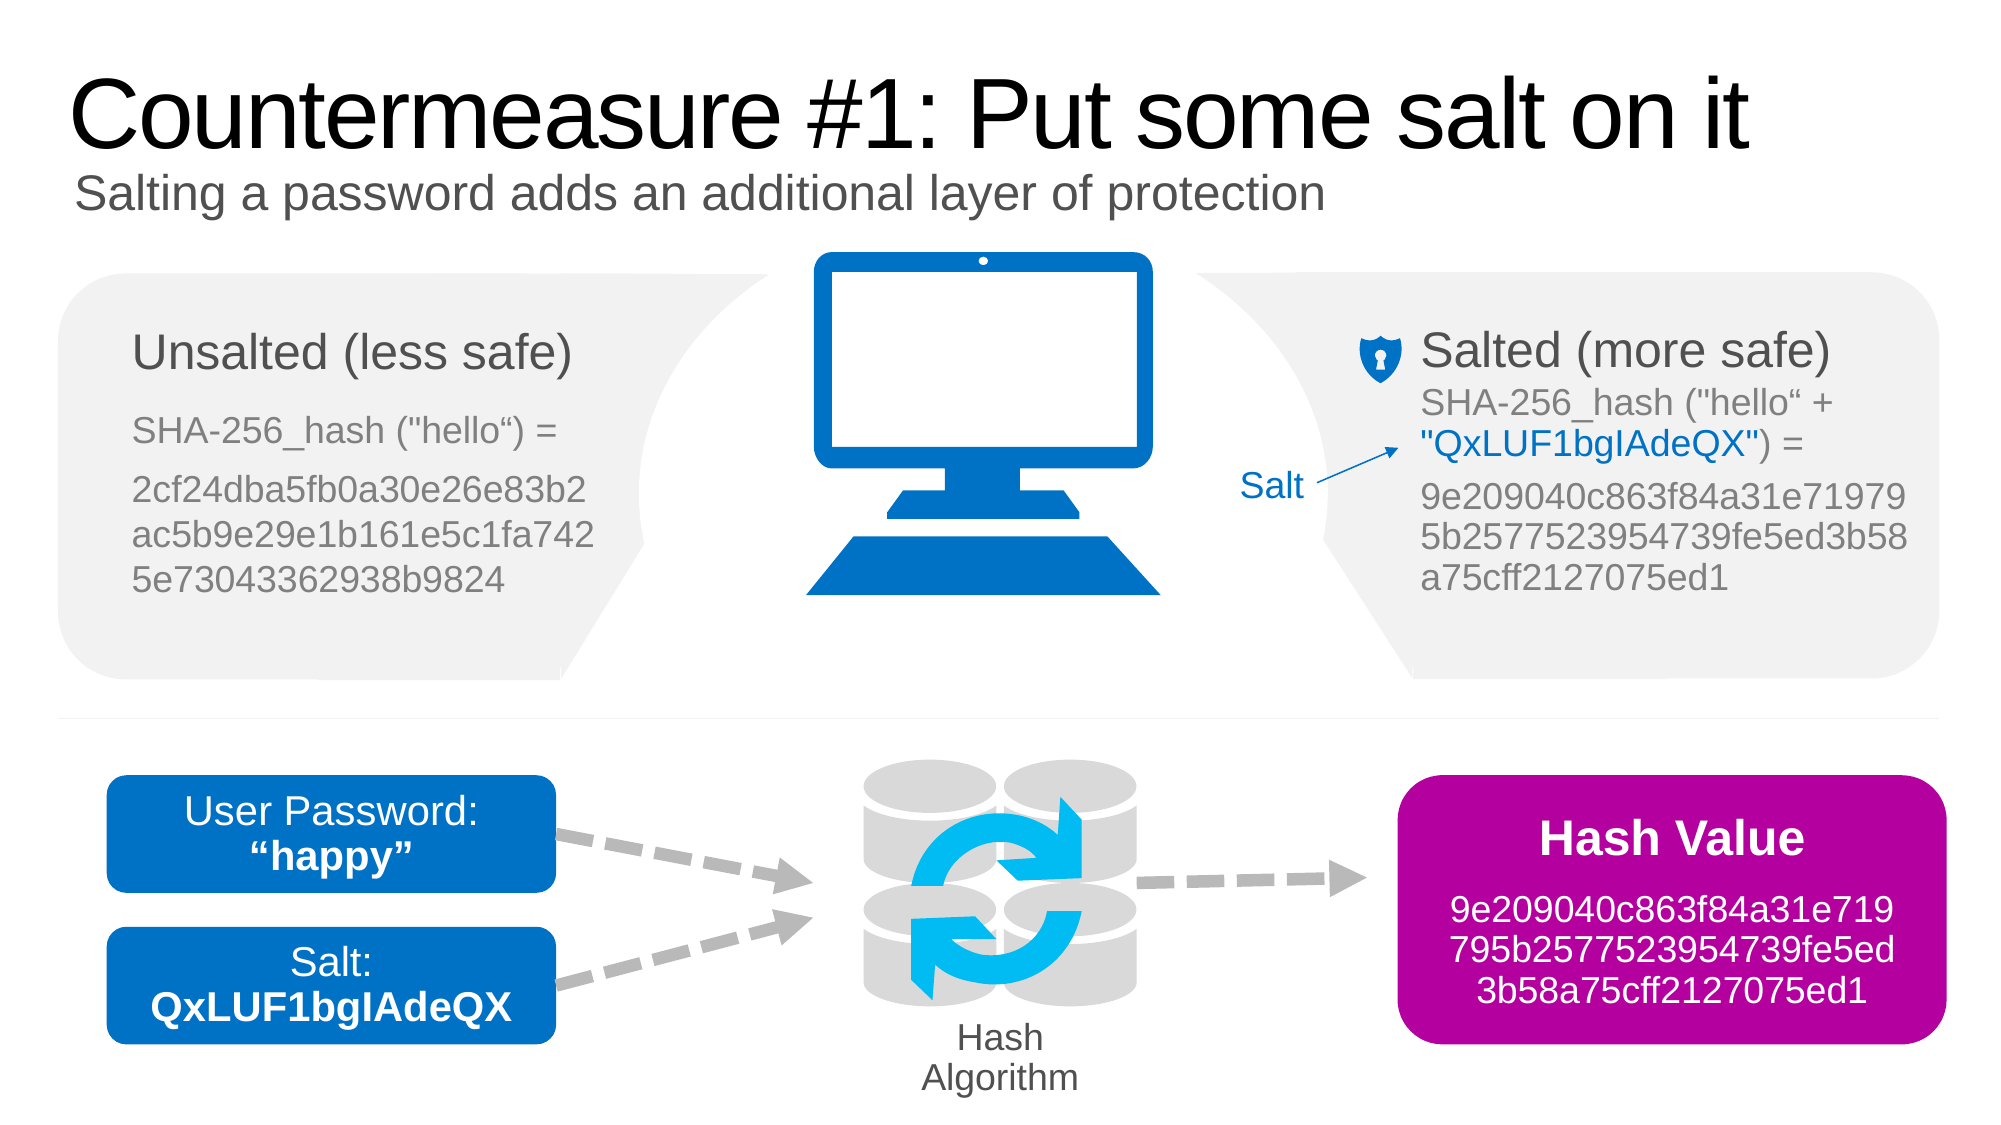

# Countermeasure #1: Put some salt on it
Salting a password adds an additional layer of protection

Salted (more safe)
Unsalted (less safe)

SHA-256_hash ("hello“ + "QxLUF1bgIAdeQX") =
9e209040c863f84a31e719795b2577523954739fe5ed3b58a75cff2127075ed1
SHA-256_hash ("hello“) =
2cf24dba5fb0a30e26e83b2ac5b9e29e1b161e5c1fa7425e73043362938b9824
Salt

User Password:
“happy”
Hash Value

9e209040c863f84a31e719795b2577523954739fe5ed3b58a75cff2127075ed1
Salt:
QxLUF1bgIAdeQX
Hash Algorithm